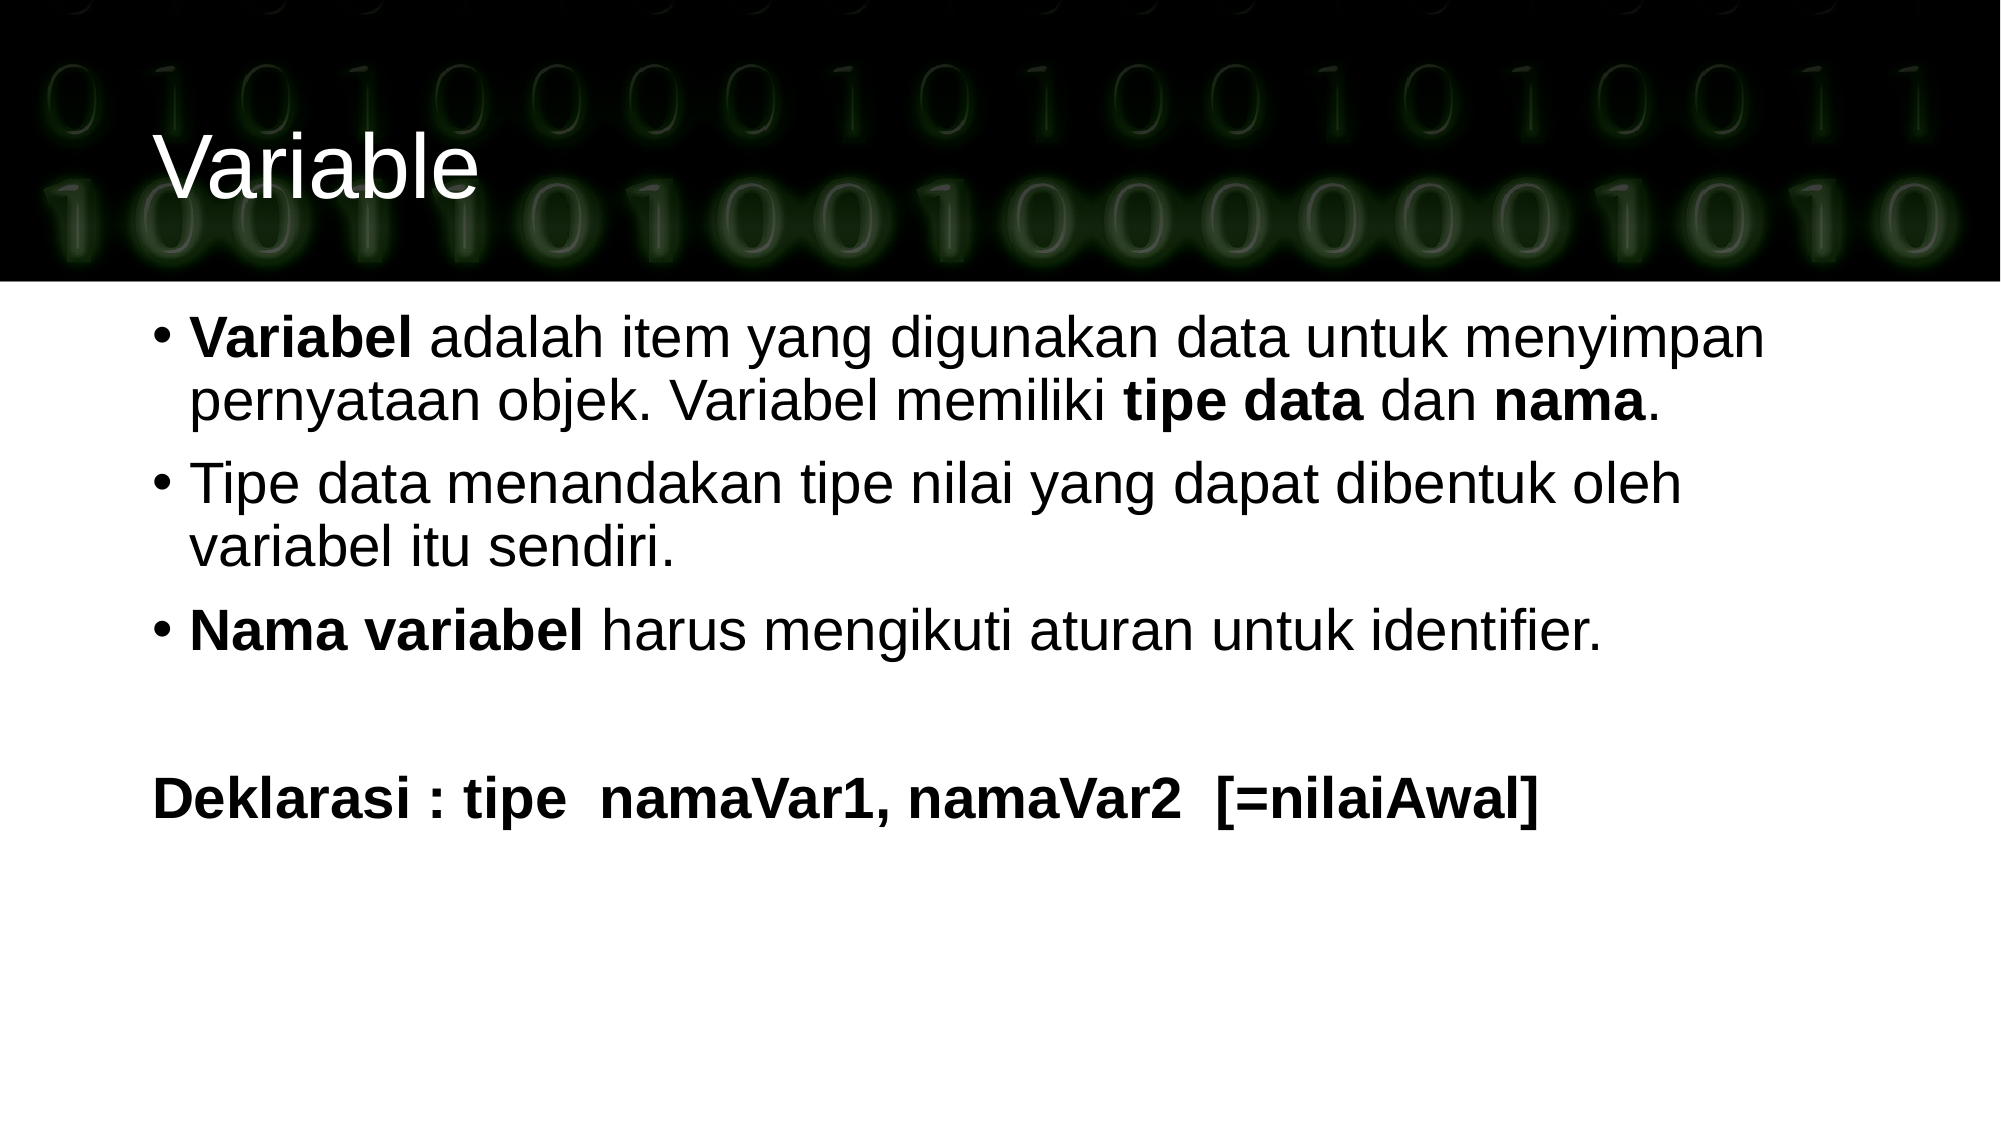

Variable
Variabel adalah item yang digunakan data untuk menyimpan pernyataan objek. Variabel memiliki tipe data dan nama.
Tipe data menandakan tipe nilai yang dapat dibentuk oleh variabel itu sendiri.
Nama variabel harus mengikuti aturan untuk identifier.

Deklarasi : tipe  namaVar1, namaVar2  [=nilaiAwal]